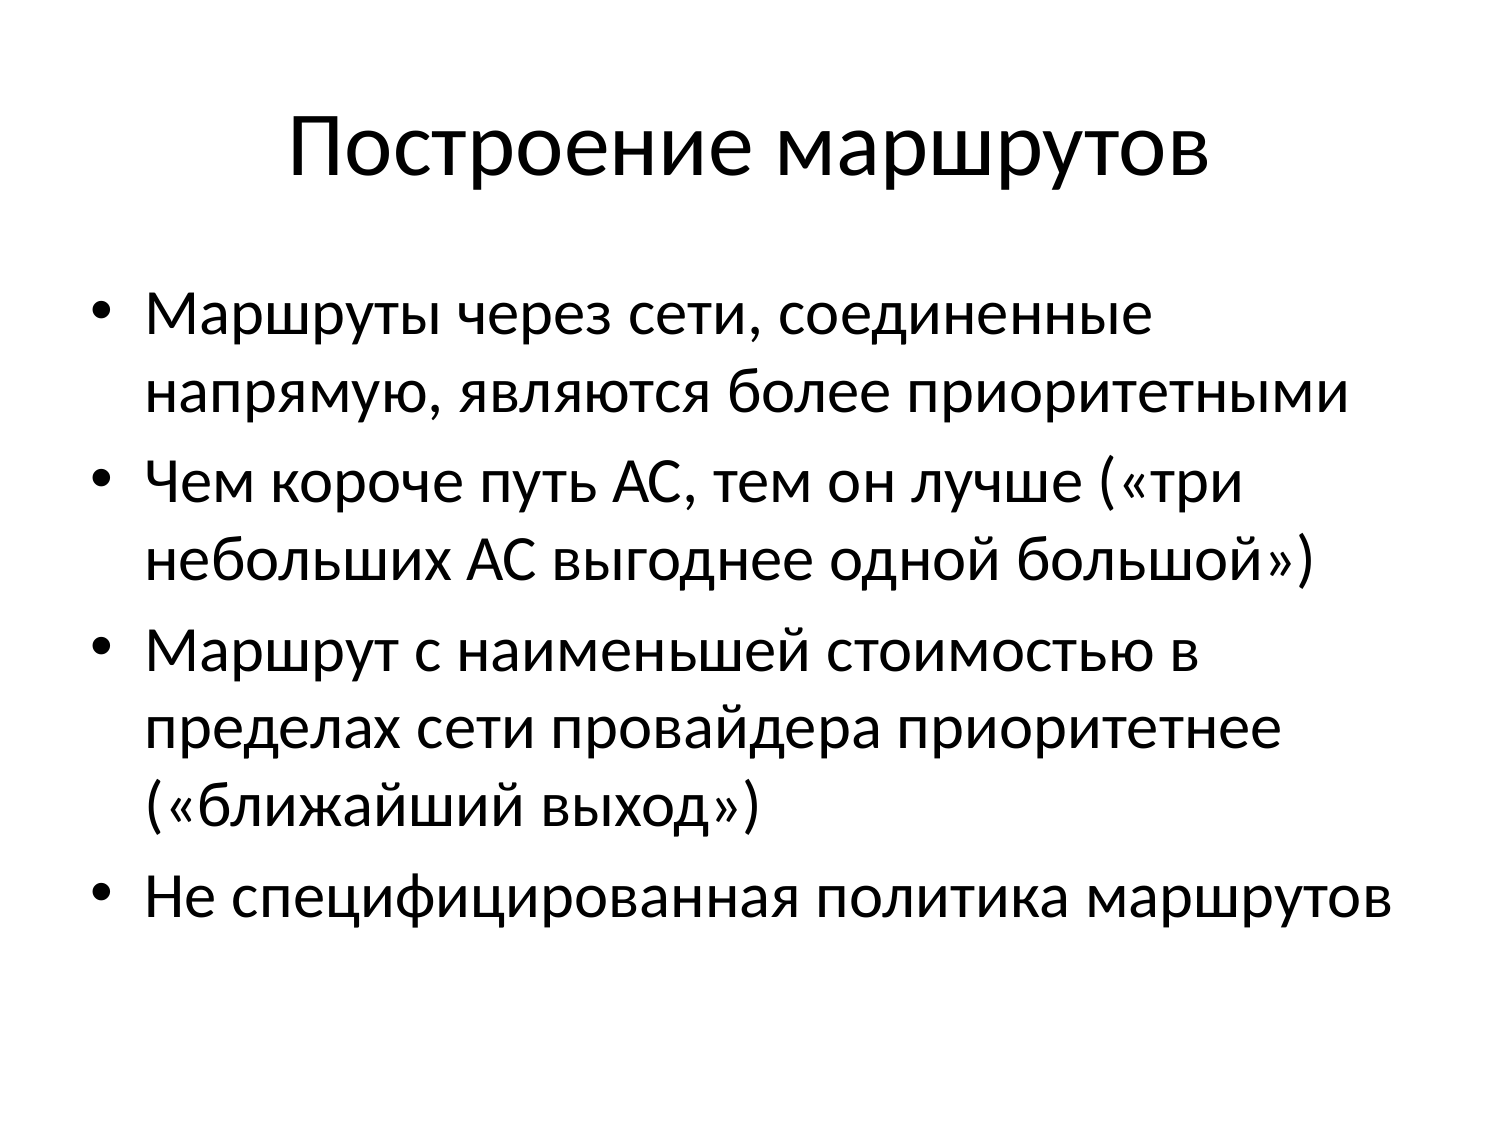

# Построение маршрутов
Маршруты через сети, соединенные напрямую, являются более приоритетными
Чем короче путь АС, тем он лучше («три небольших АС выгоднее одной большой»)
Маршрут с наименьшей стоимостью в пределах сети провайдера приоритетнее («ближайший выход»)
Не специфицированная политика маршрутов